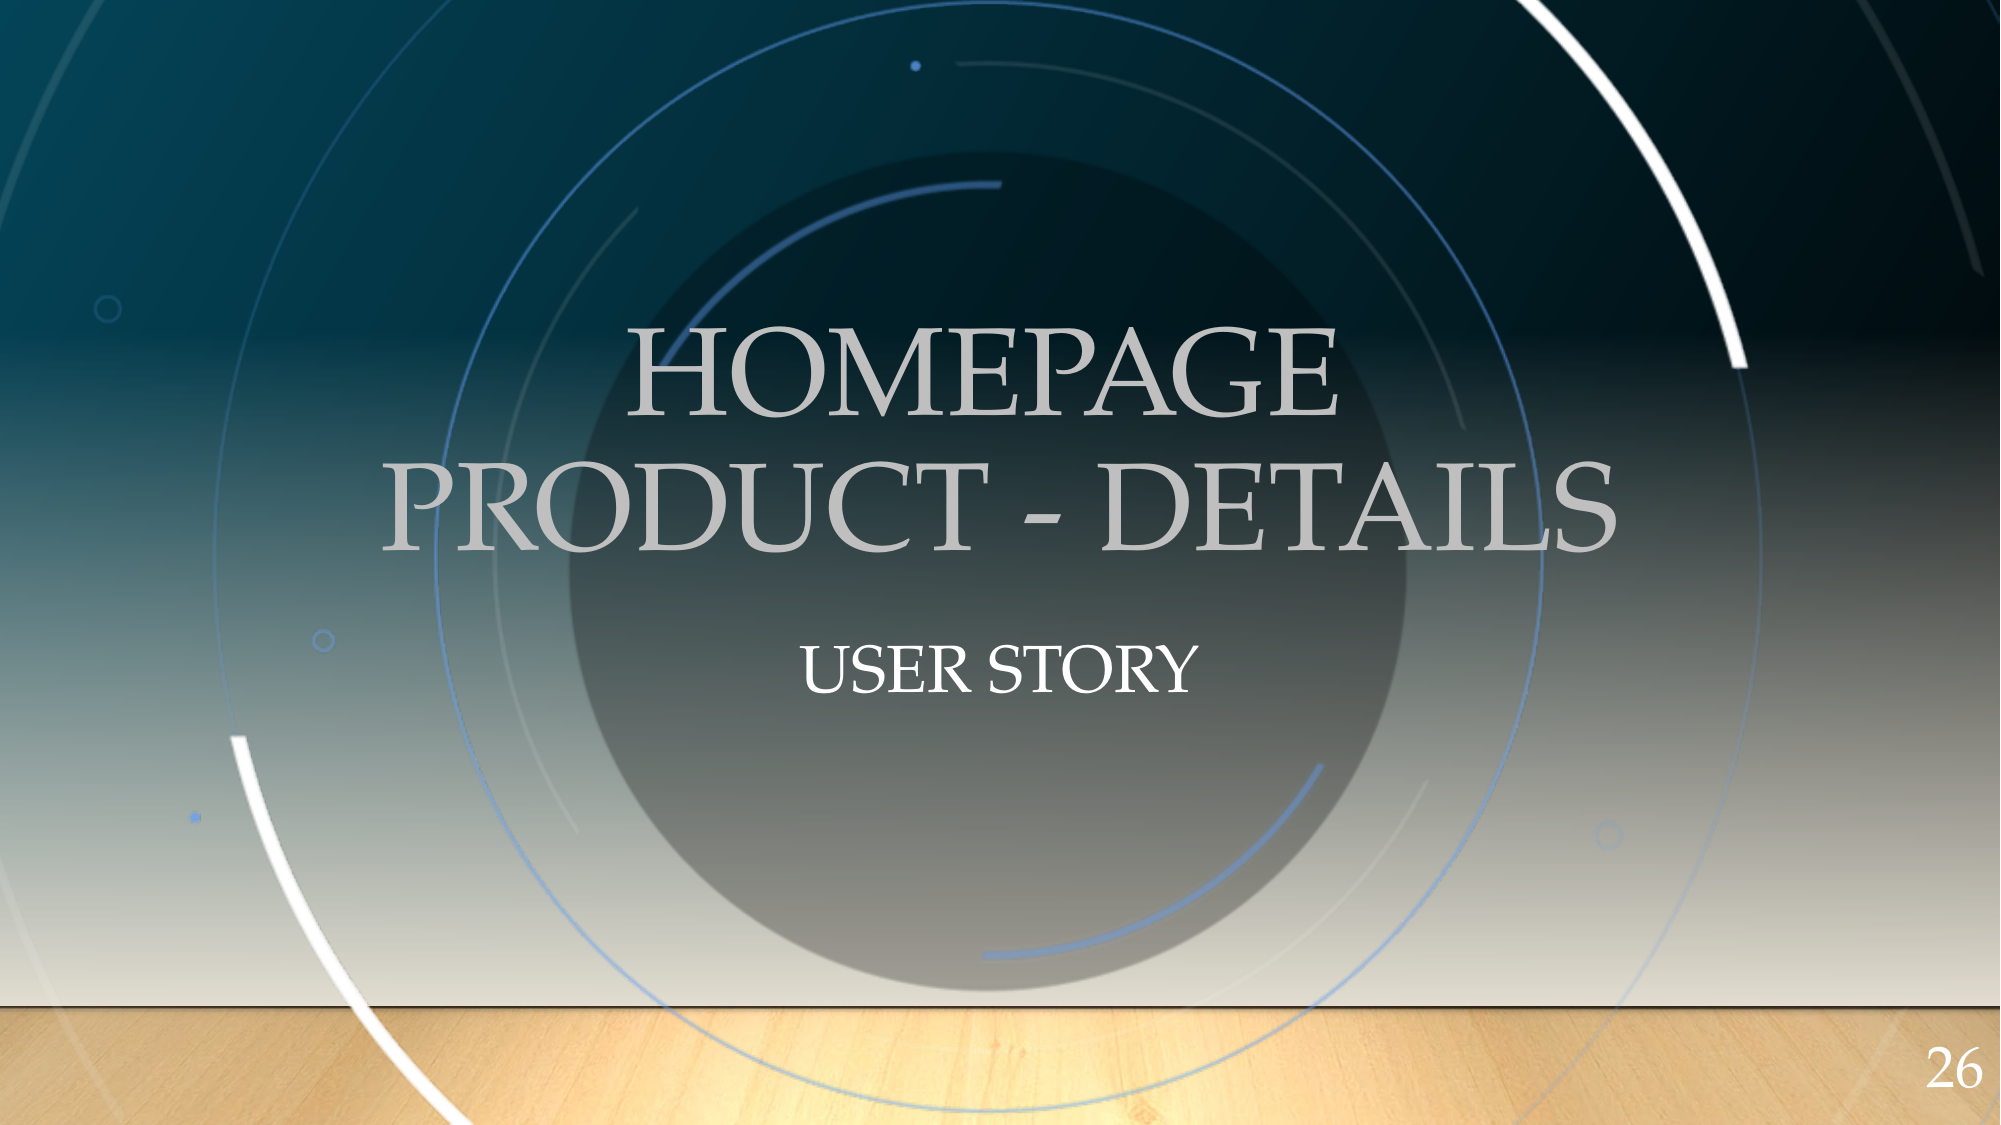

# HOMEPAGE
PRODUCT - DETAILS
USER STORY
26